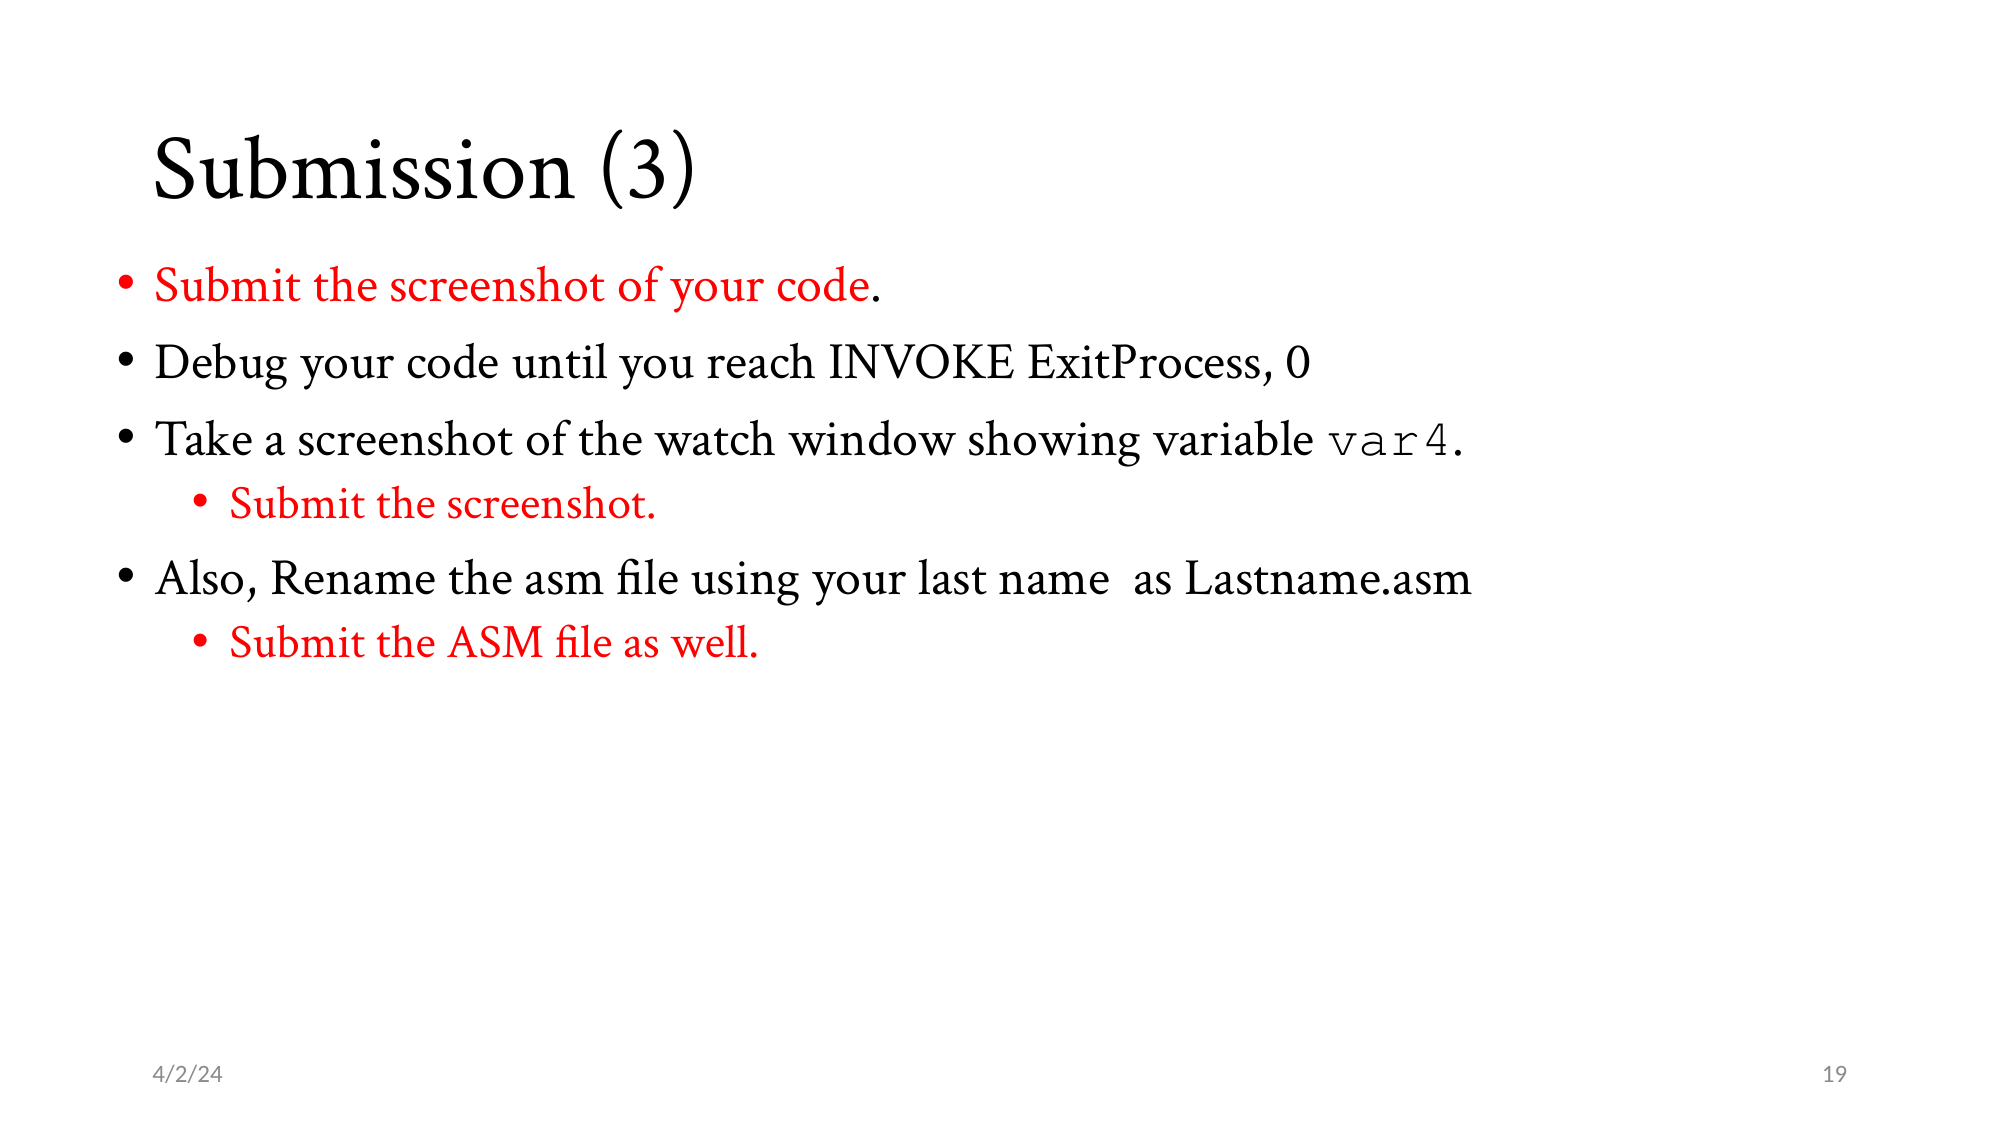

# Submission (3)
Submit the screenshot of your code.
Debug your code until you reach INVOKE ExitProcess, 0
Take a screenshot of the watch window showing variable var4.
Submit the screenshot.
Also, Rename the asm file using your last name  as Lastname.asm
Submit the ASM file as well.

4/2/24
19